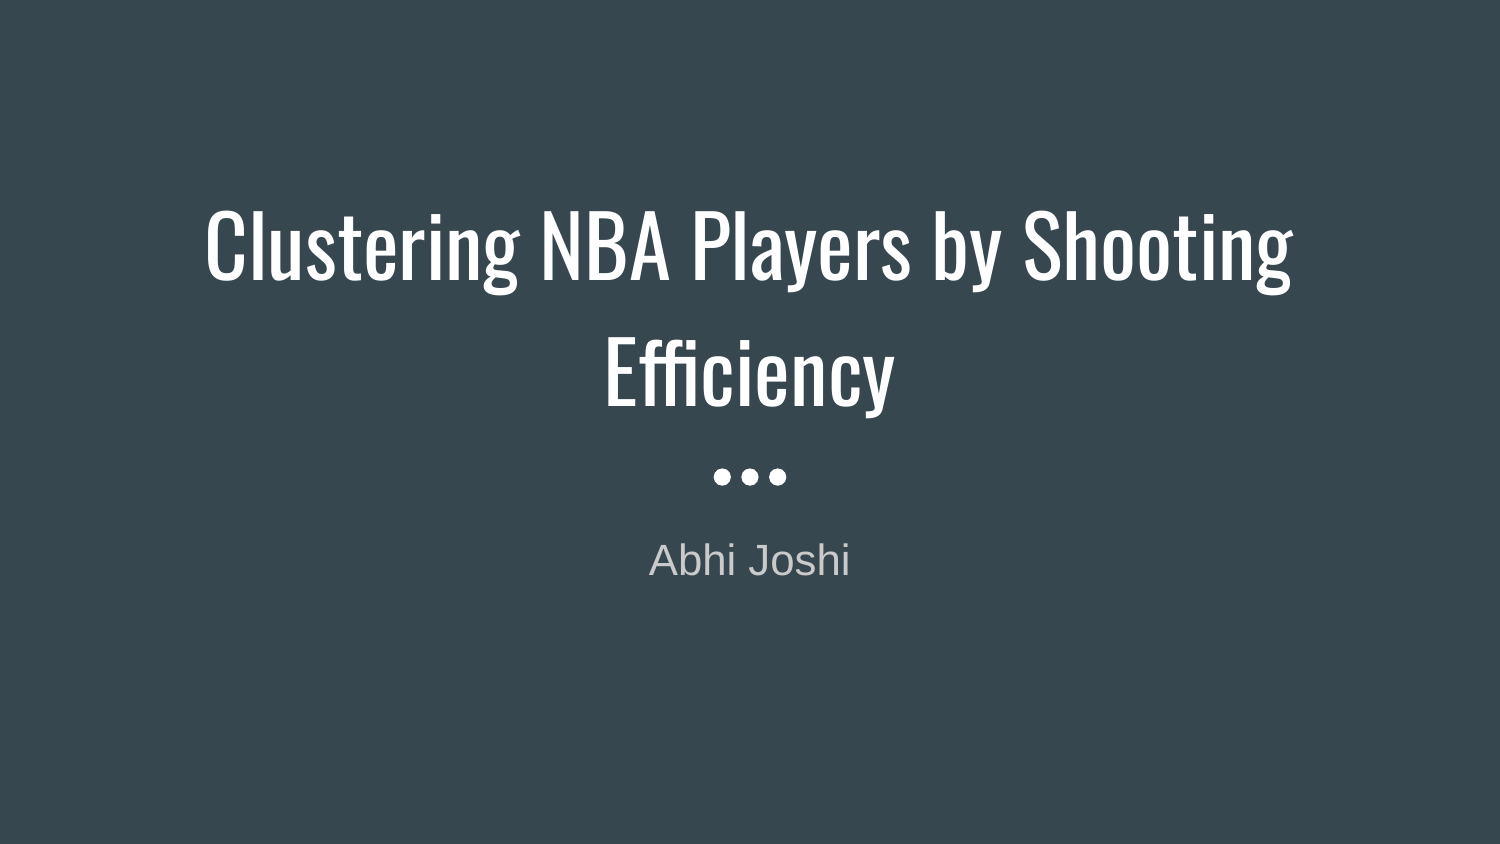

# Clustering NBA Players by Shooting Efficiency
Abhi Joshi